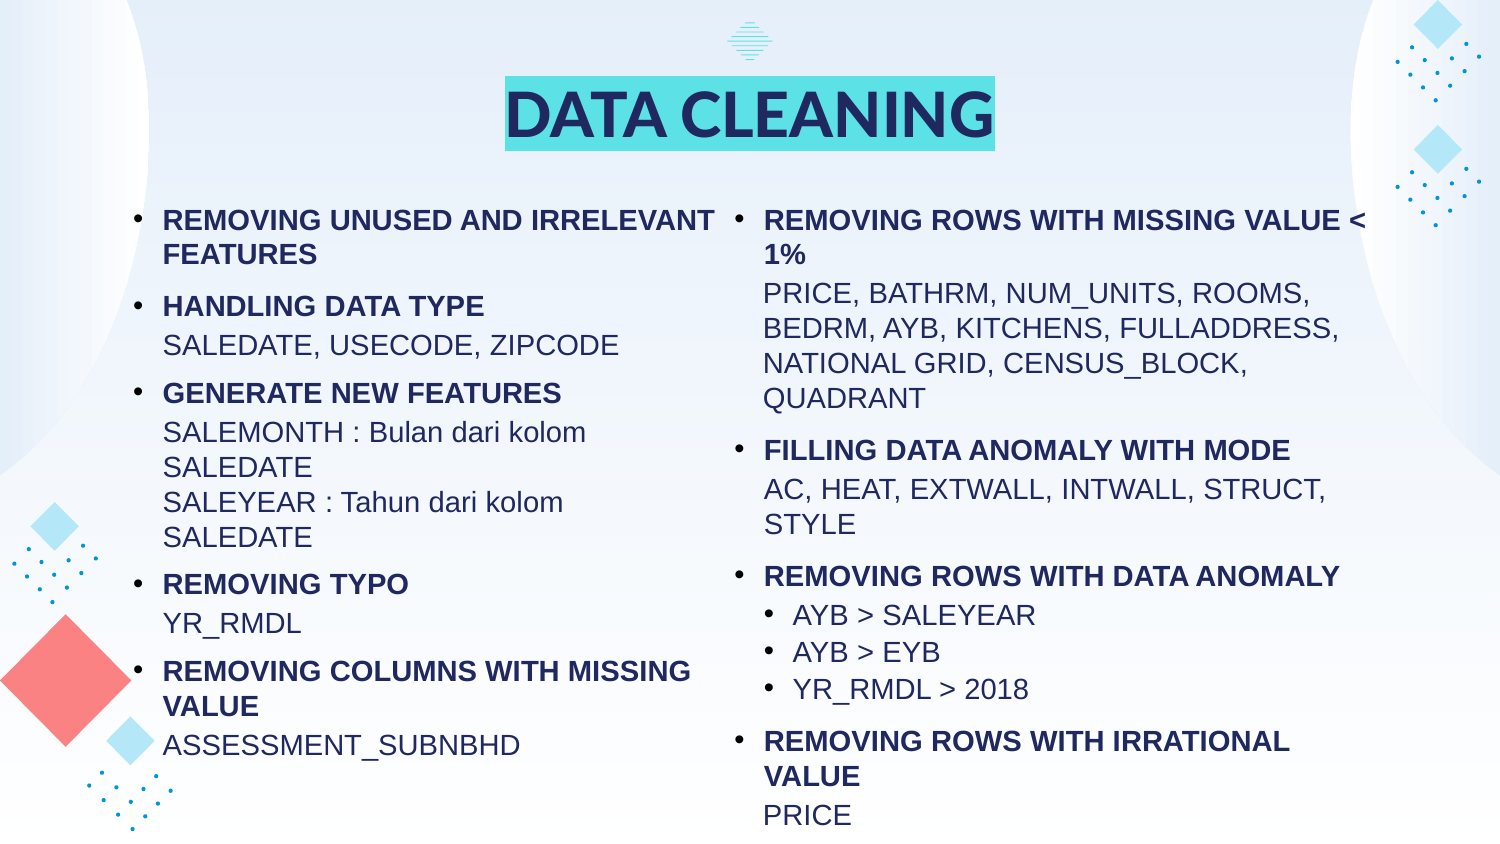

# DATA CLEANING
REMOVING UNUSED AND IRRELEVANT FEATURES
HANDLING DATA TYPE
SALEDATE, USECODE, ZIPCODE
GENERATE NEW FEATURES
SALEMONTH : Bulan dari kolom SALEDATE
SALEYEAR : Tahun dari kolom SALEDATE
REMOVING TYPO
YR_RMDL
REMOVING COLUMNS WITH MISSING VALUE
ASSESSMENT_SUBNBHD

REMOVING ROWS WITH MISSING VALUE < 1%
PRICE, BATHRM, NUM_UNITS, ROOMS, BEDRM, AYB, KITCHENS, FULLADDRESS, NATIONAL GRID, CENSUS_BLOCK, QUADRANT
FILLING DATA ANOMALY WITH MODE
AC, HEAT, EXTWALL, INTWALL, STRUCT, STYLE
REMOVING ROWS WITH DATA ANOMALY
AYB > SALEYEAR
AYB > EYB
YR_RMDL > 2018
REMOVING ROWS WITH IRRATIONAL VALUE
PRICE